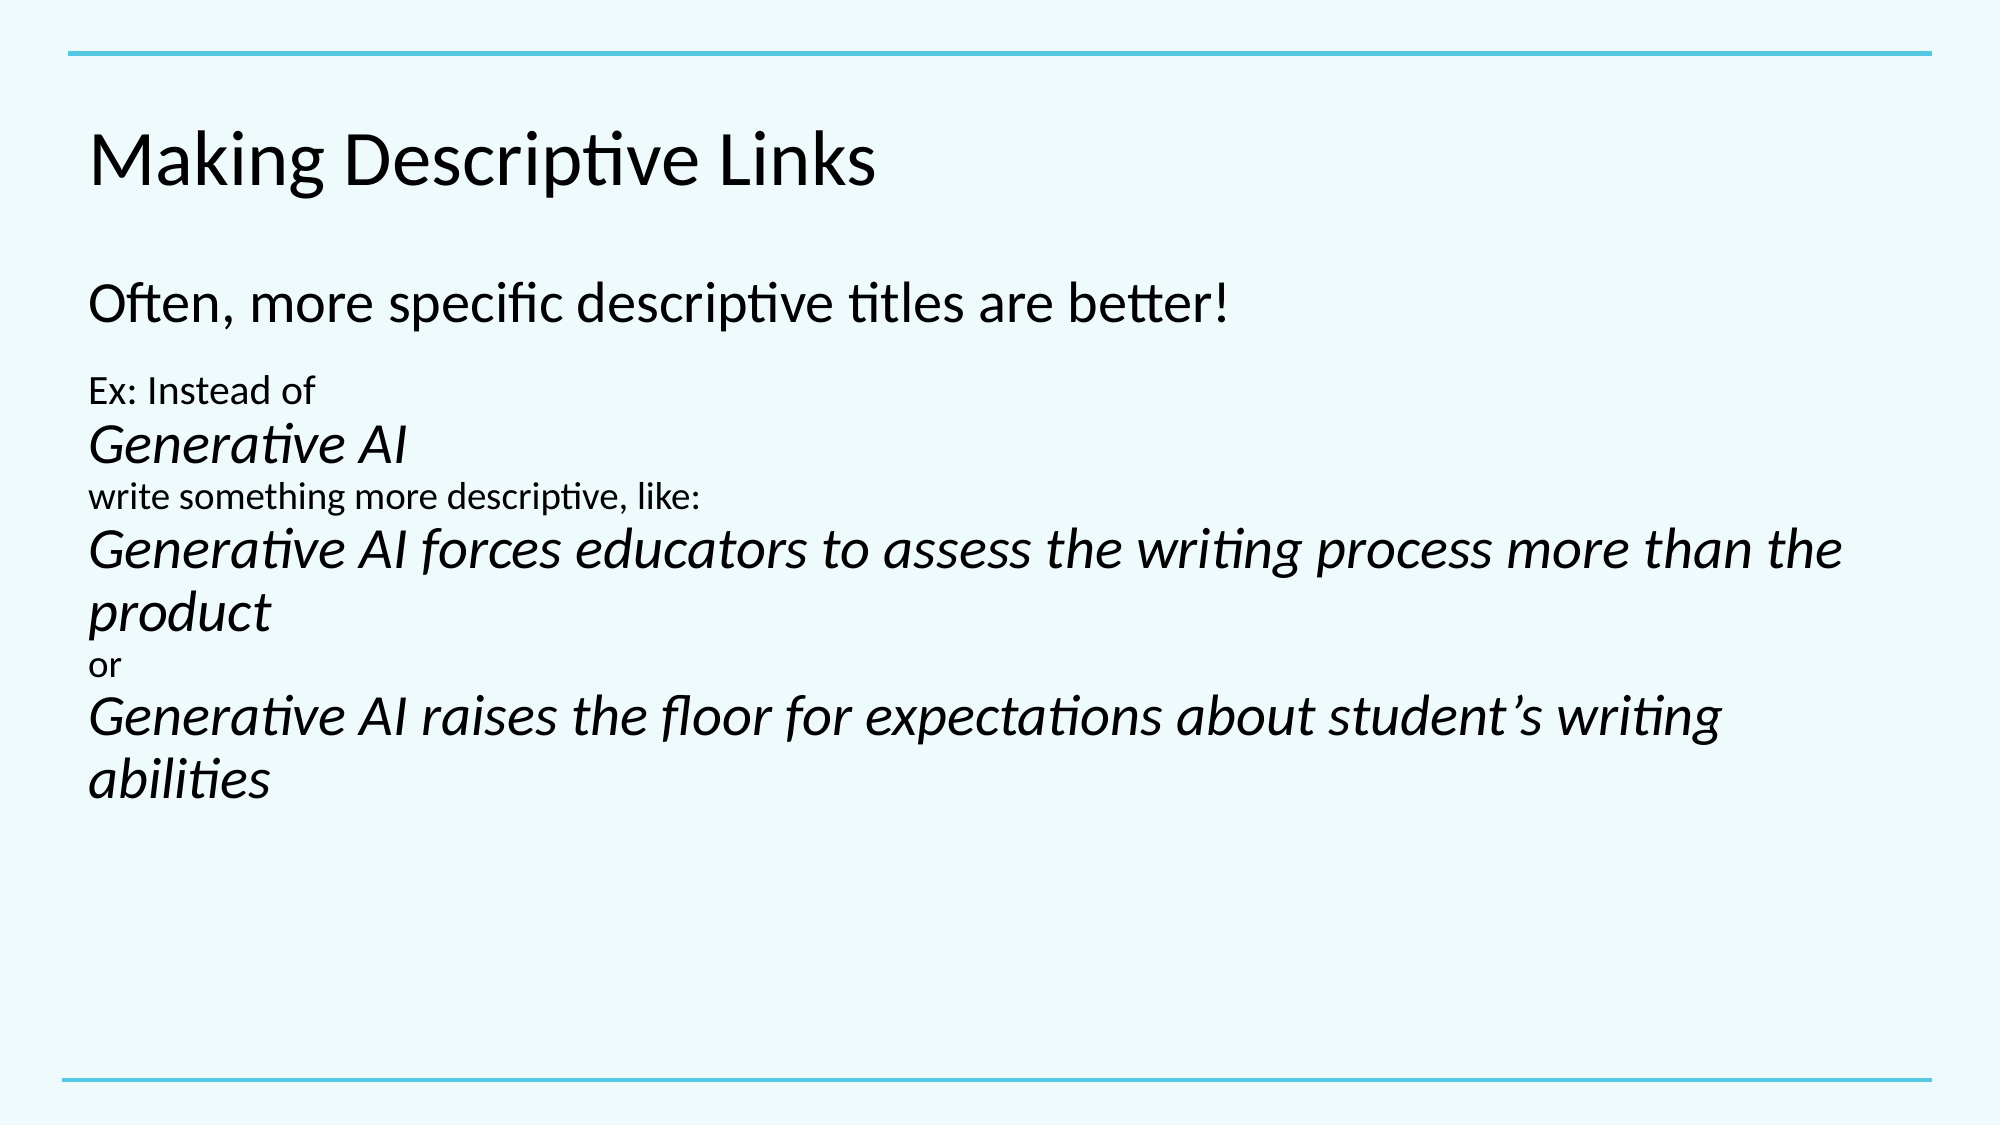

# Making Descriptive Links
Often, more specific descriptive titles are better!
Ex: Instead of
Generative AI
write something more descriptive, like:
Generative AI forces educators to assess the writing process more than the product
or
Generative AI raises the floor for expectations about student’s writing abilities